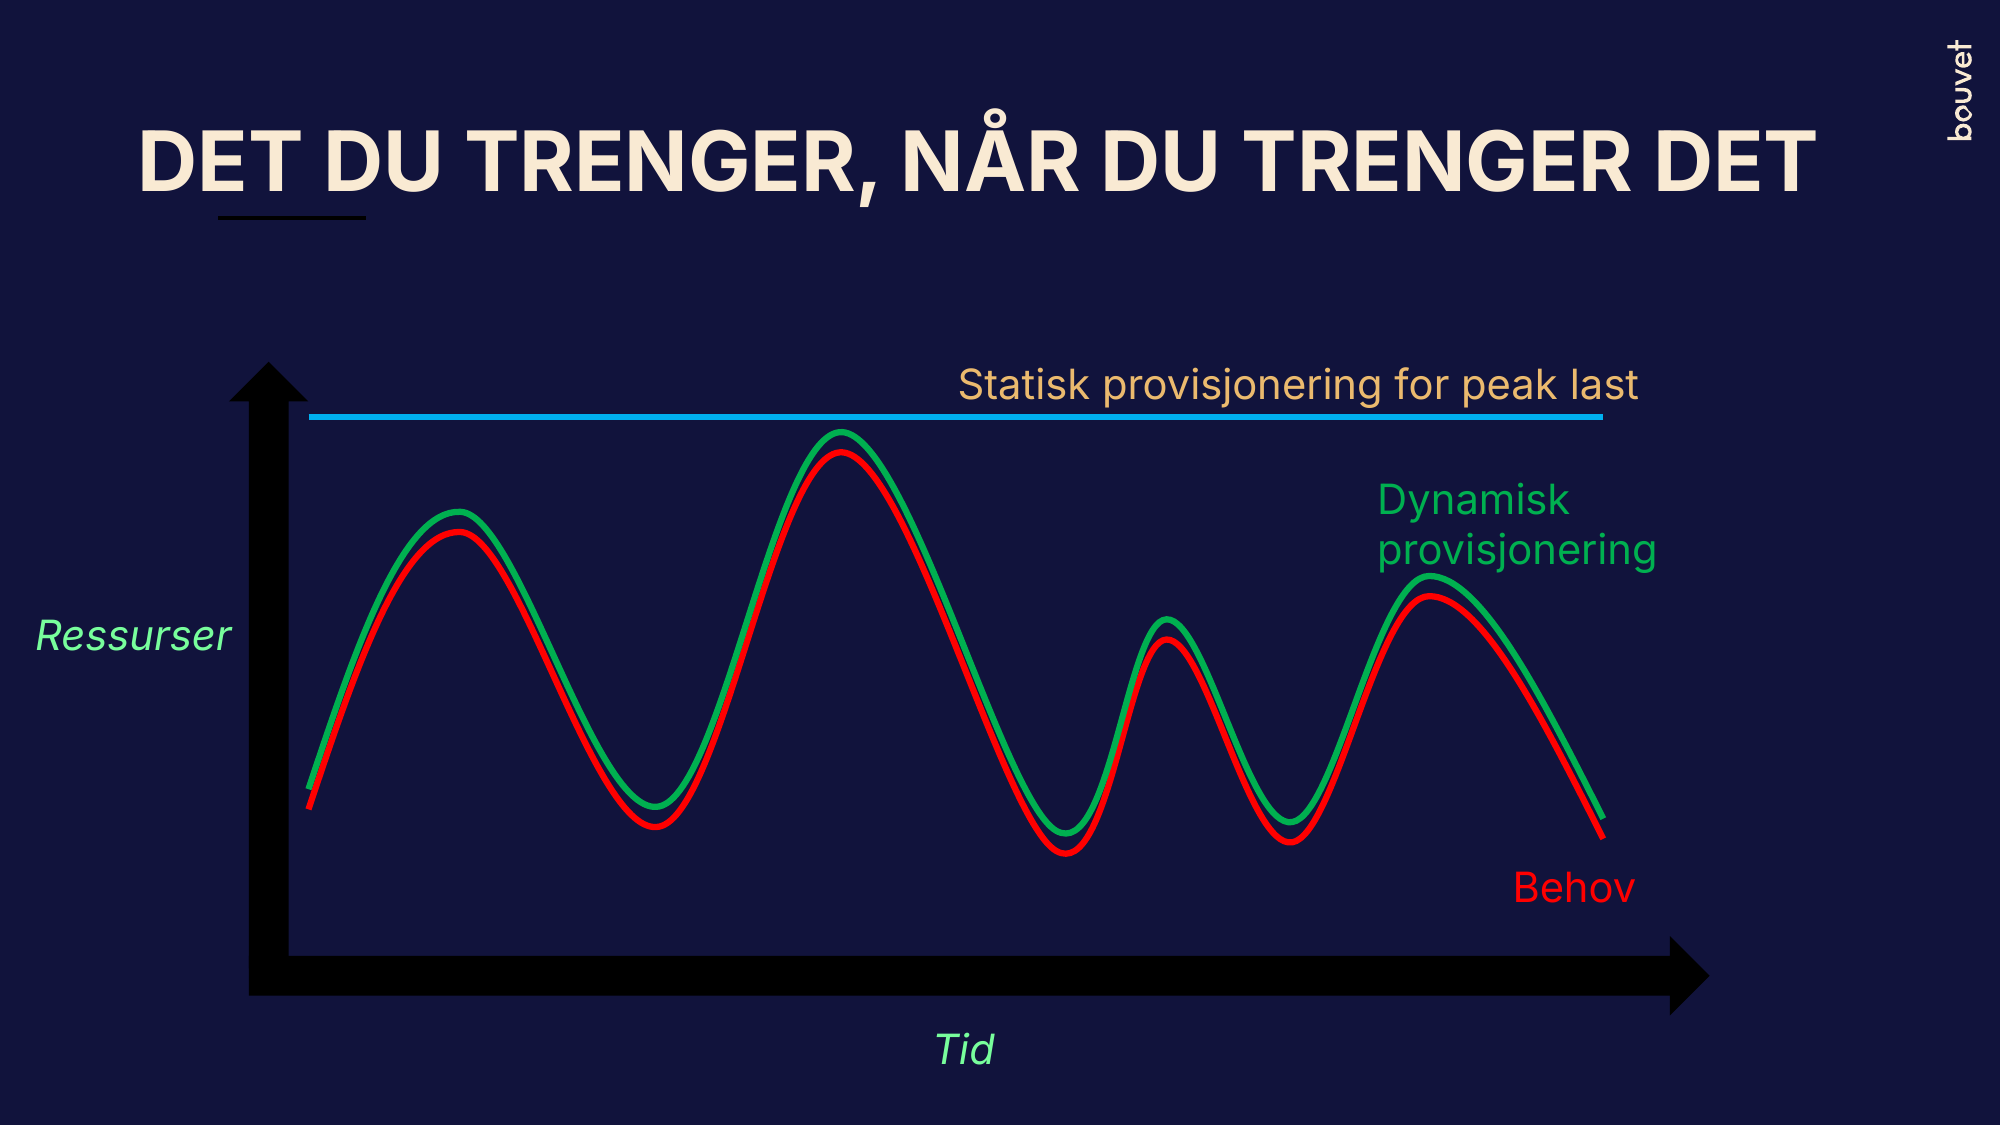

# DET DU TRENGER, NÅR DU TRENGER DET

Statisk provisjonering for peak last

Dynamisk provisjonering
Ressurser
Behov
Tid